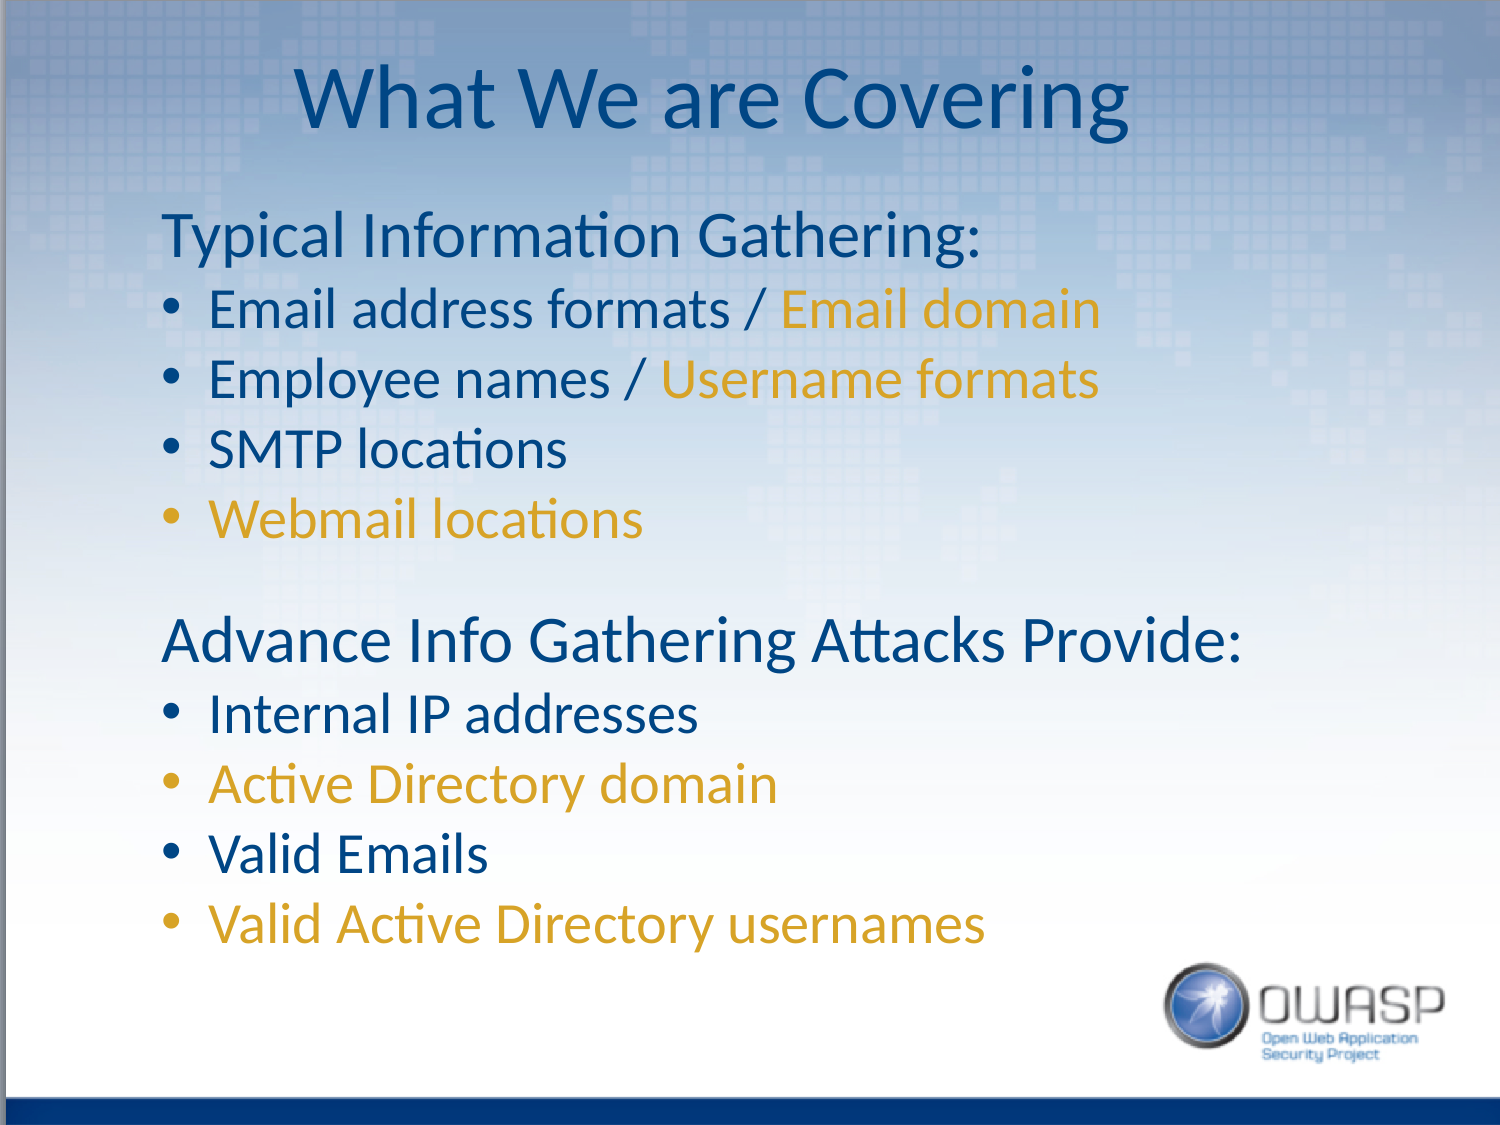

What We are Covering
Typical Information Gathering:
Email address formats / Email domain
Employee names / Username formats
SMTP locations
Webmail locations

Advance Info Gathering Attacks Provide:
Internal IP addresses
Active Directory domain
Valid Emails
Valid Active Directory usernames